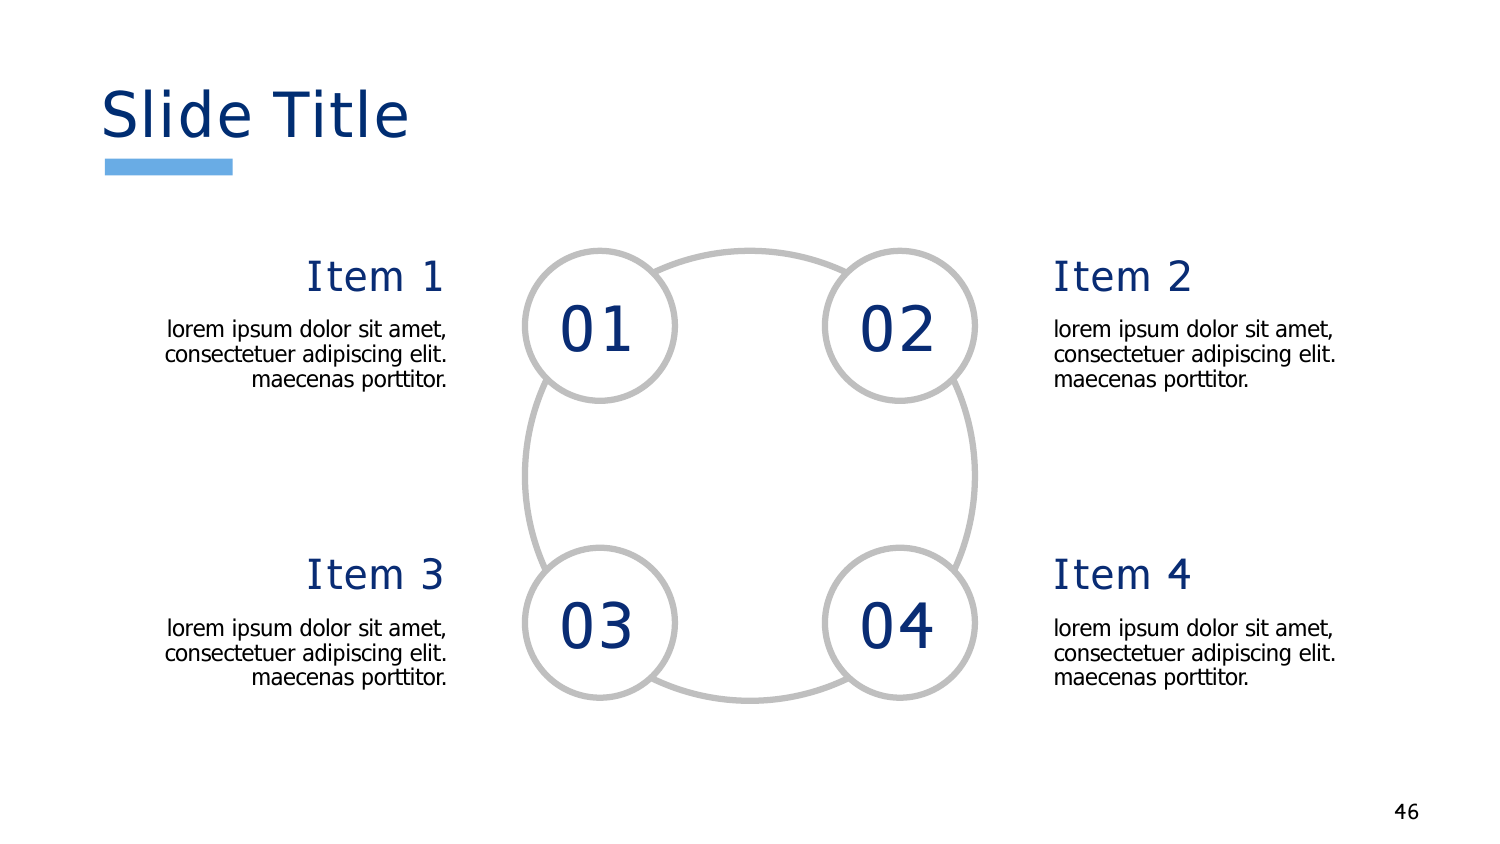

# Slide Title
Item 1
Item 2
01
02
lorem ipsum dolor sit amet, consectetuer adipiscing elit. maecenas porttitor.
lorem ipsum dolor sit amet, consectetuer adipiscing elit. maecenas porttitor.
Item 3
Item 4
03
04
lorem ipsum dolor sit amet, consectetuer adipiscing elit. maecenas porttitor.
lorem ipsum dolor sit amet, consectetuer adipiscing elit. maecenas porttitor.